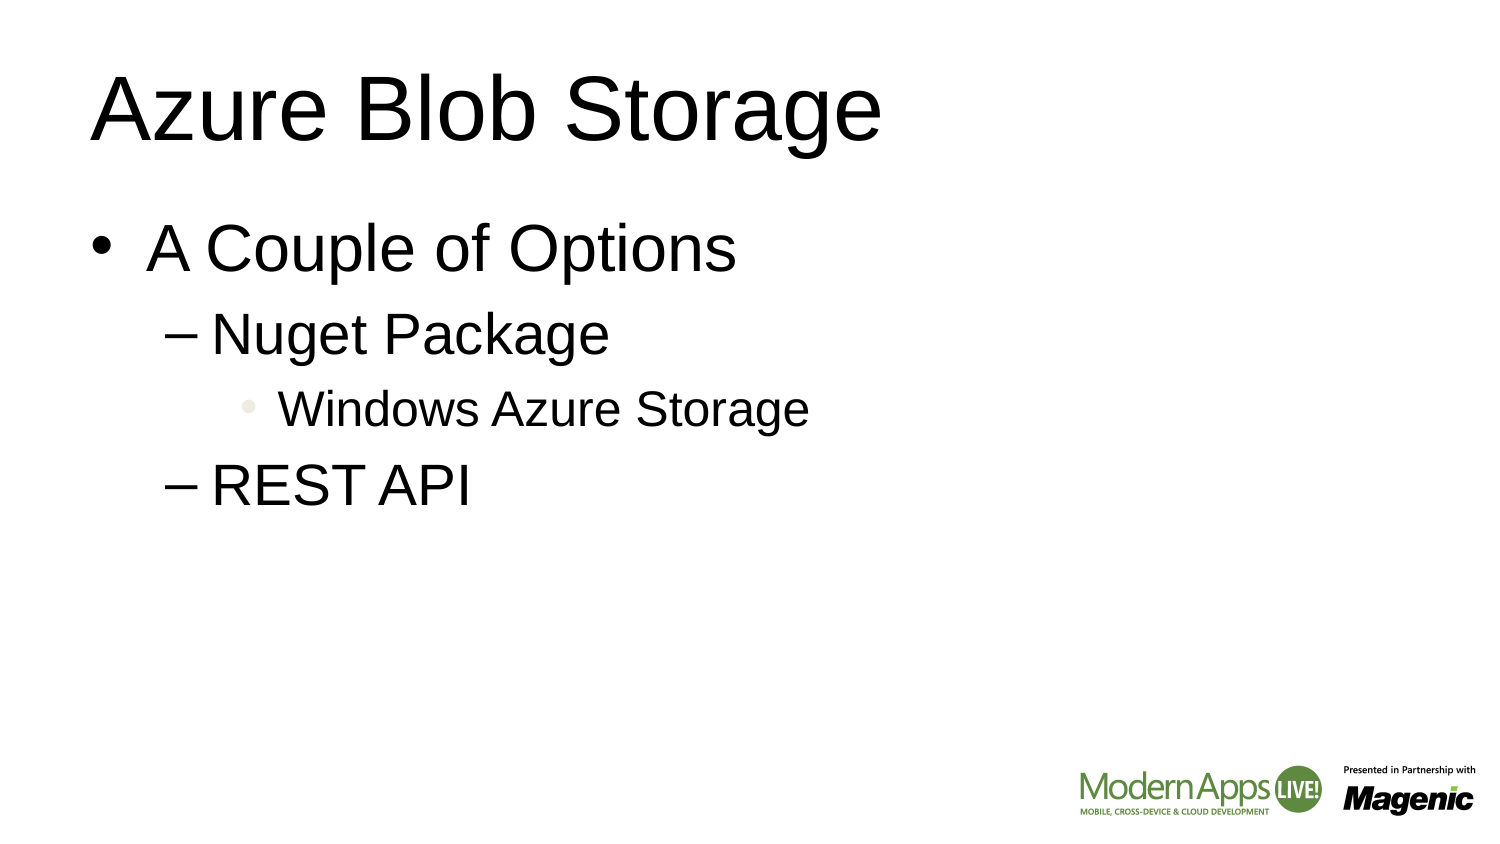

# Azure Blob Storage
A Couple of Options
Nuget Package
Windows Azure Storage
REST API